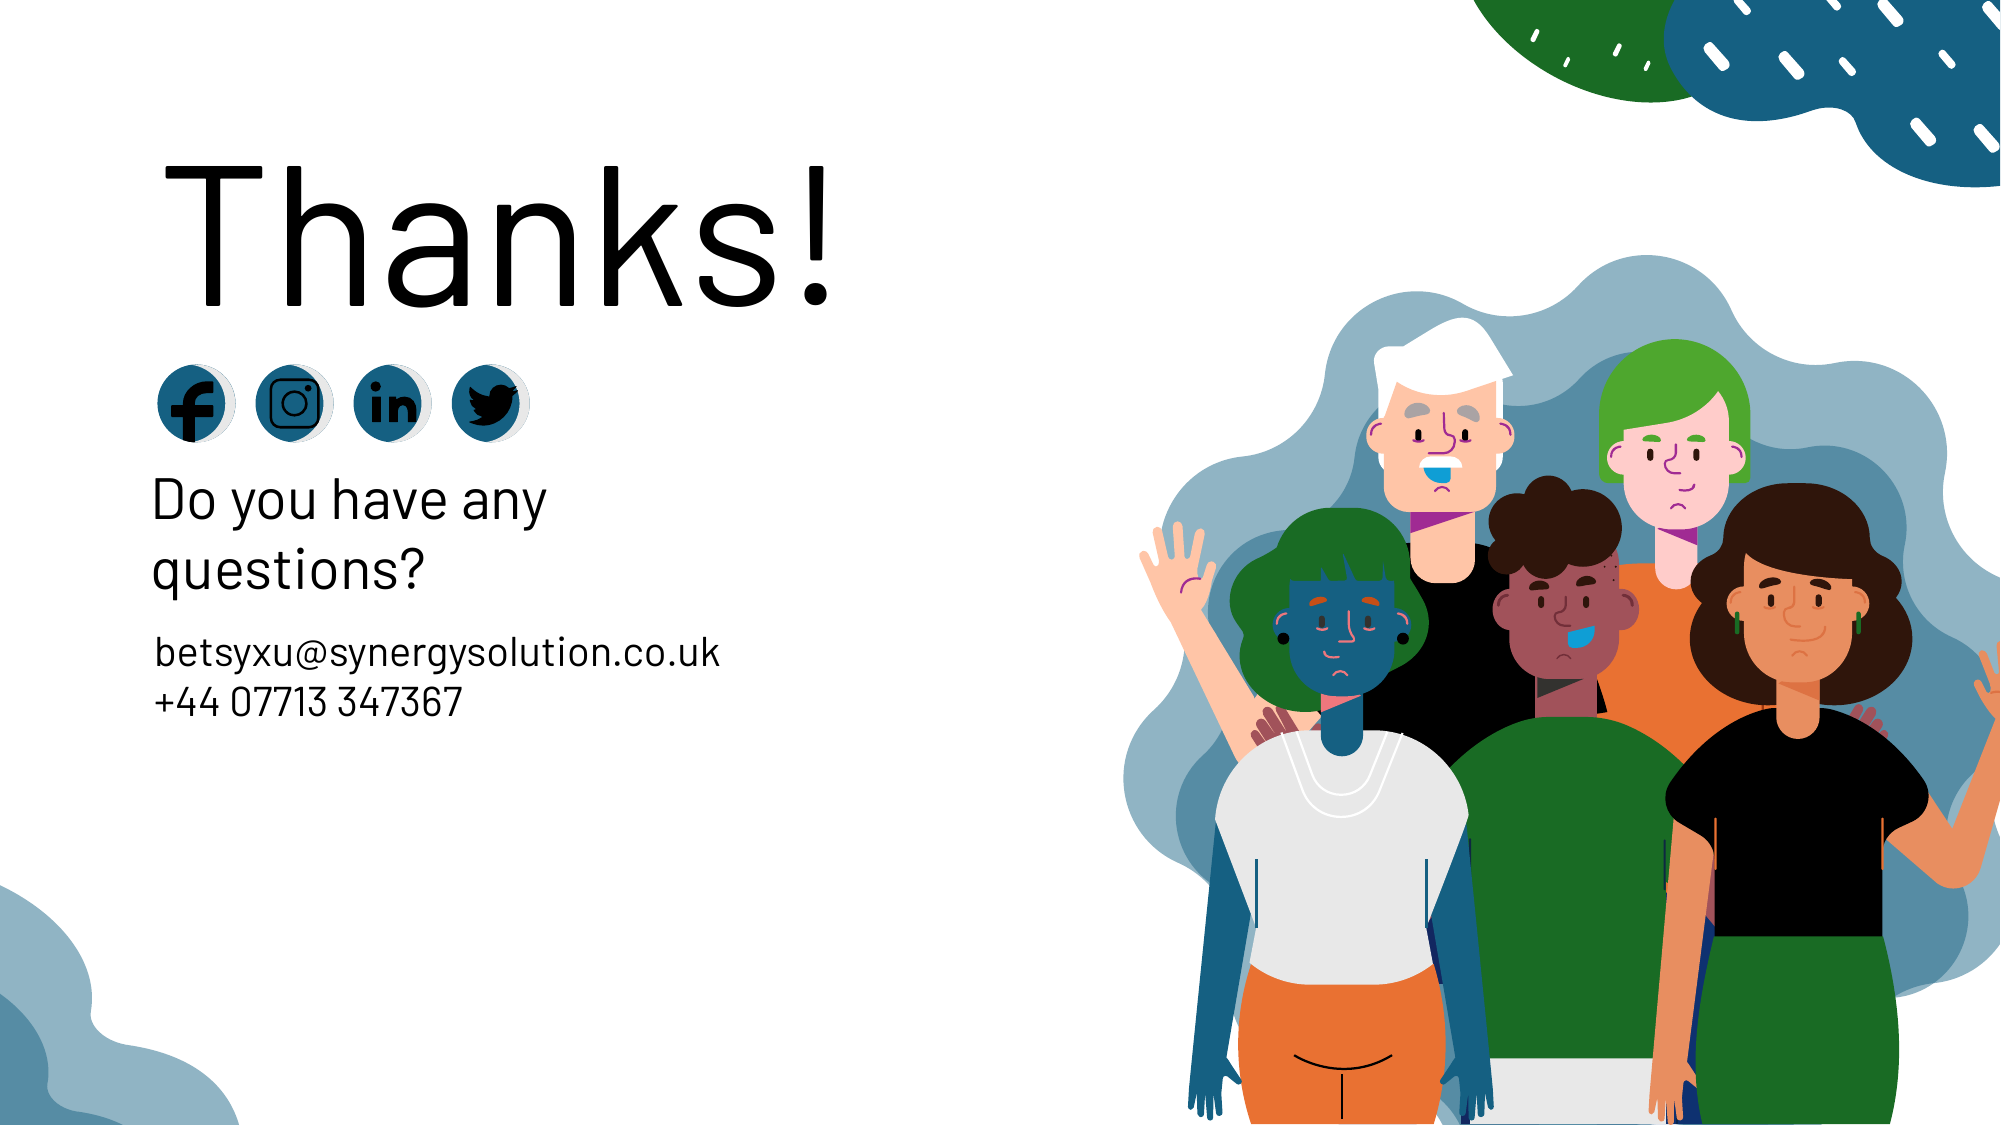

# Thanks!

Do you have any questions?
betsyxu@synergysolution.co.uk
+44 07713 347367

Please keep this slide for attribution